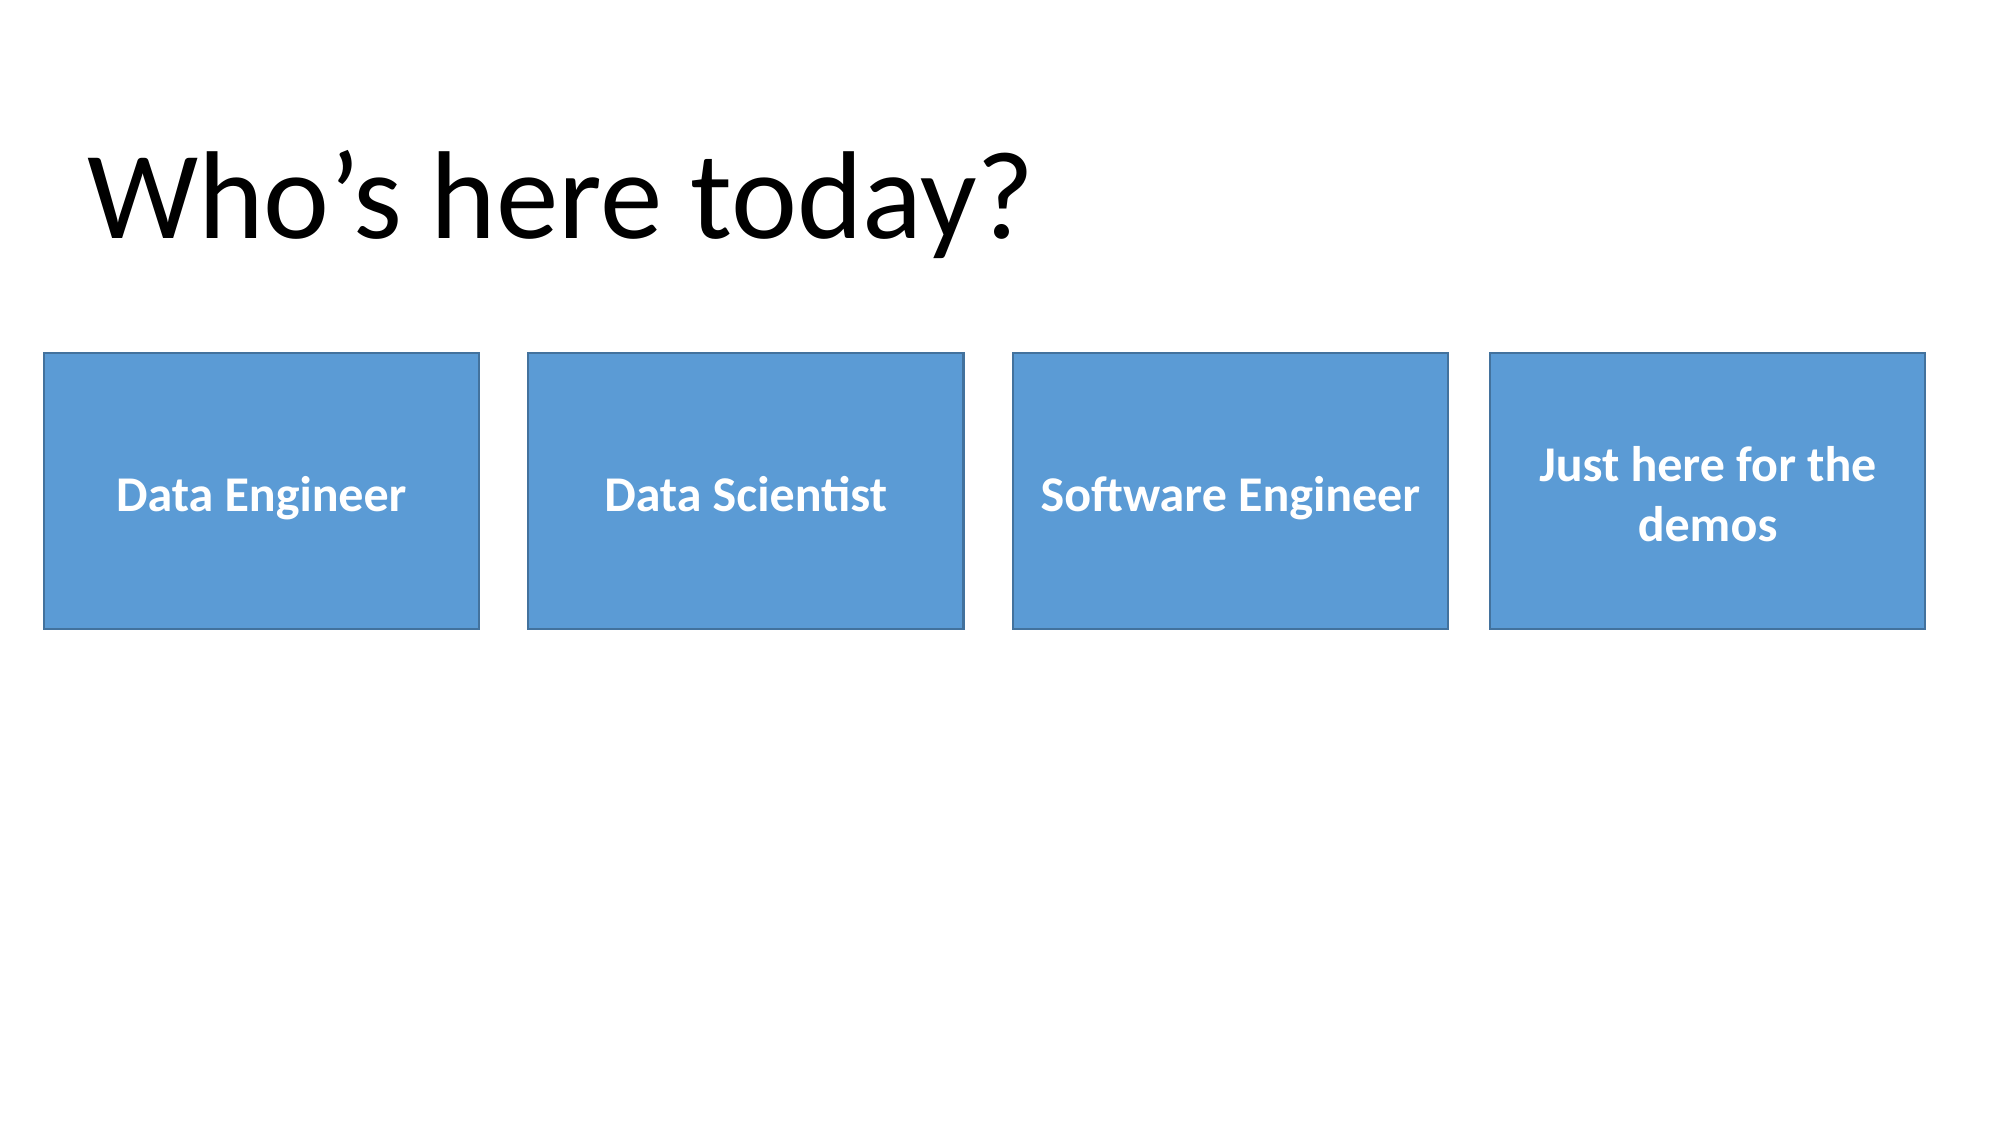

# Who’s here today?
Data Scientist
Data Engineer
Just here for the demos
Software Engineer